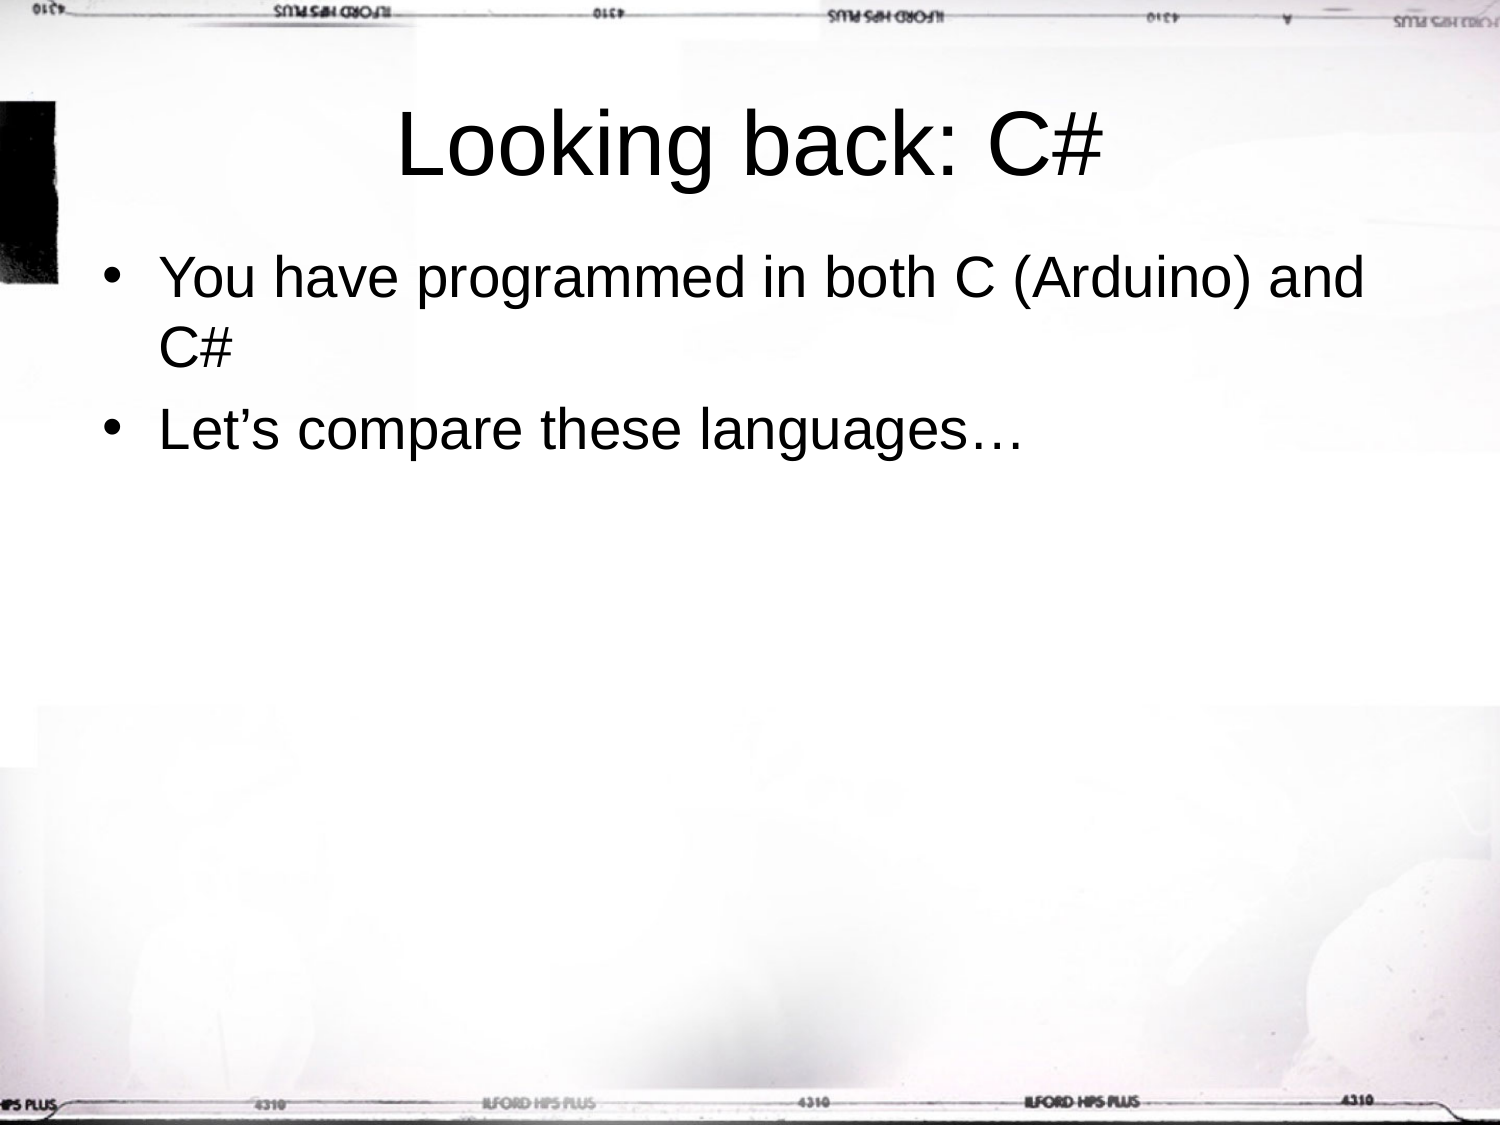

# Looking back: C#
You have programmed in both C (Arduino) and C#
Let’s compare these languages…